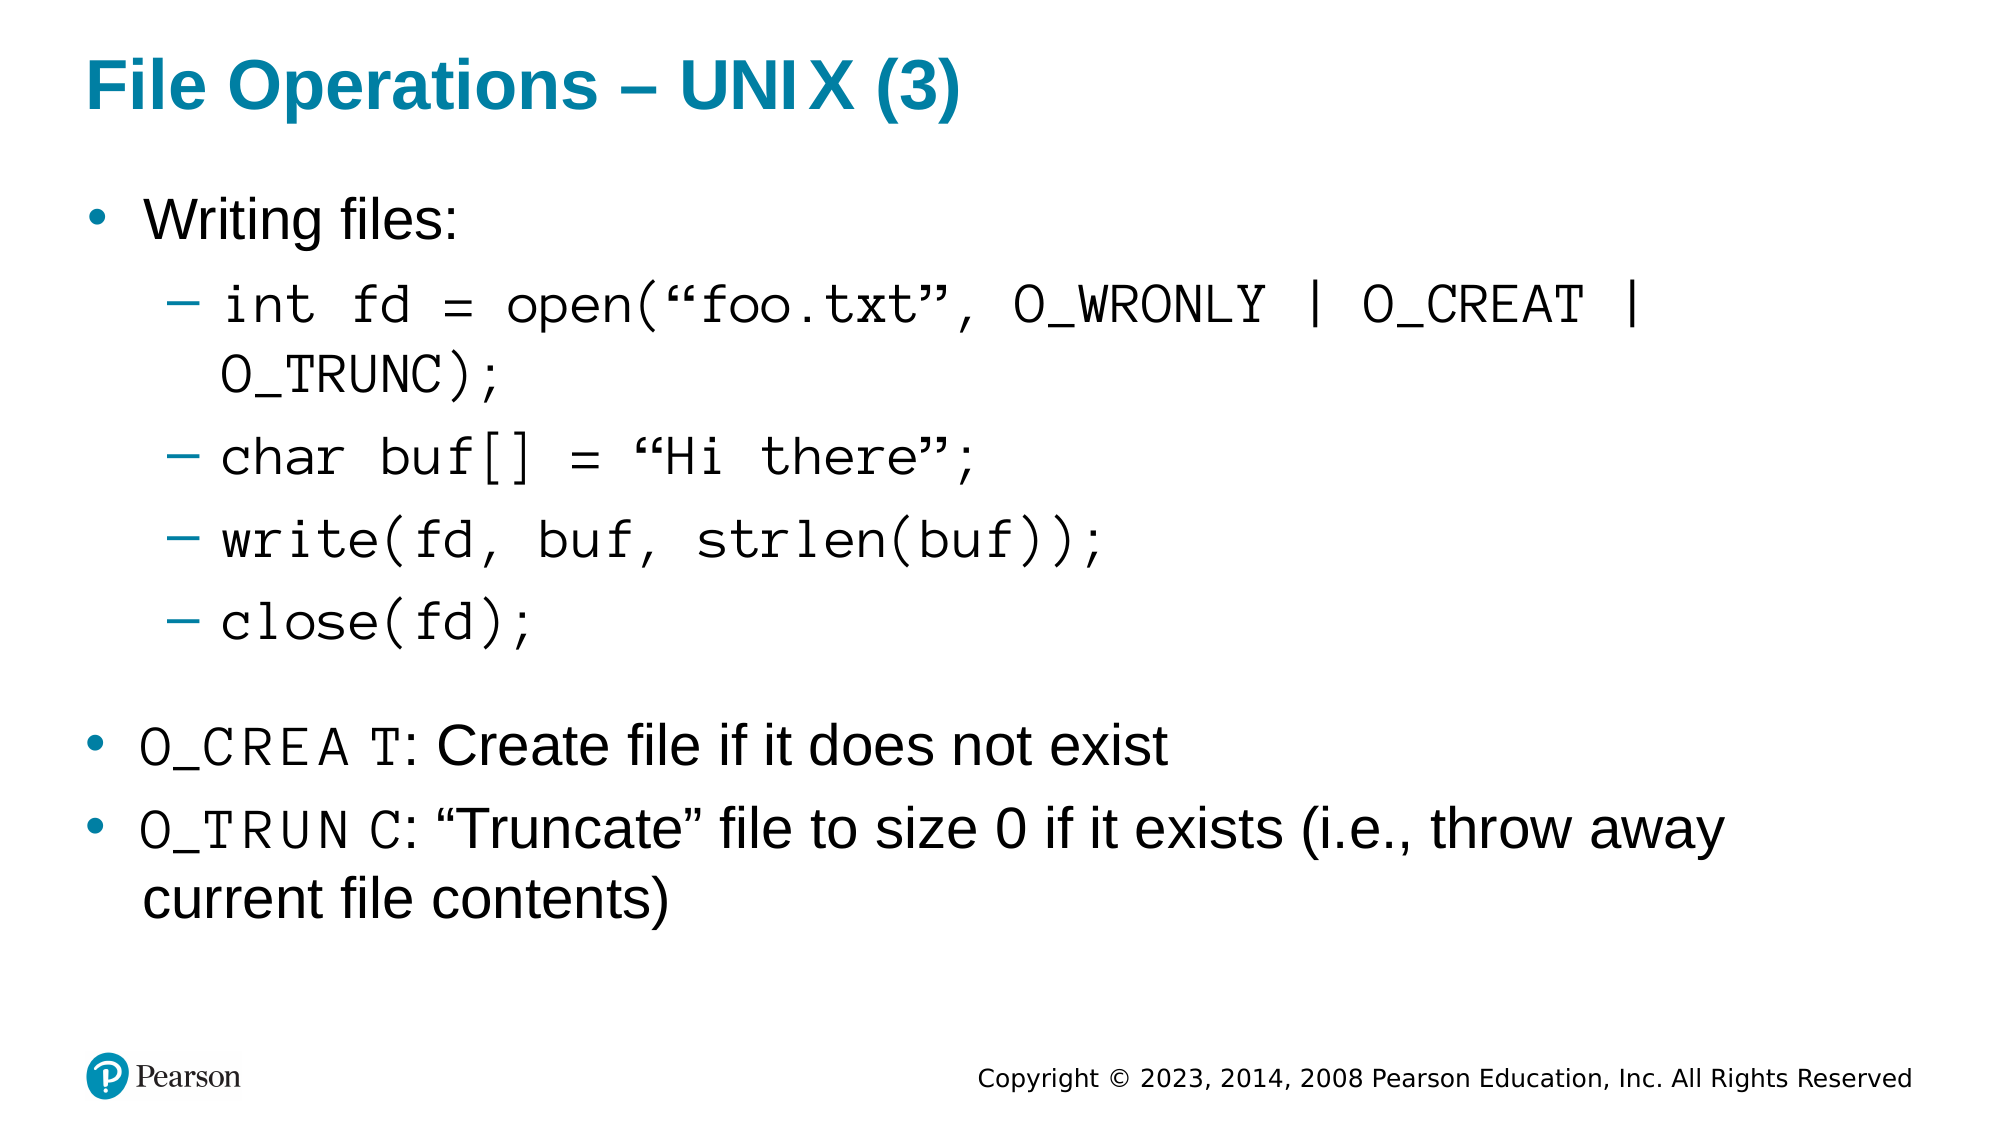

# File Operations – U N I X (3)
Writing files:
int fd = open(“foo.txt”, O_WRONLY | O_CREAT |  O_TRUNC);
char buf[] = “Hi there”;
write(fd, buf, strlen(buf));
close(fd);
O_C R E A T: Create file if it does not exist
O_T R U N C: “Truncate” file to size 0 if it exists (i.e., throw away current file contents)